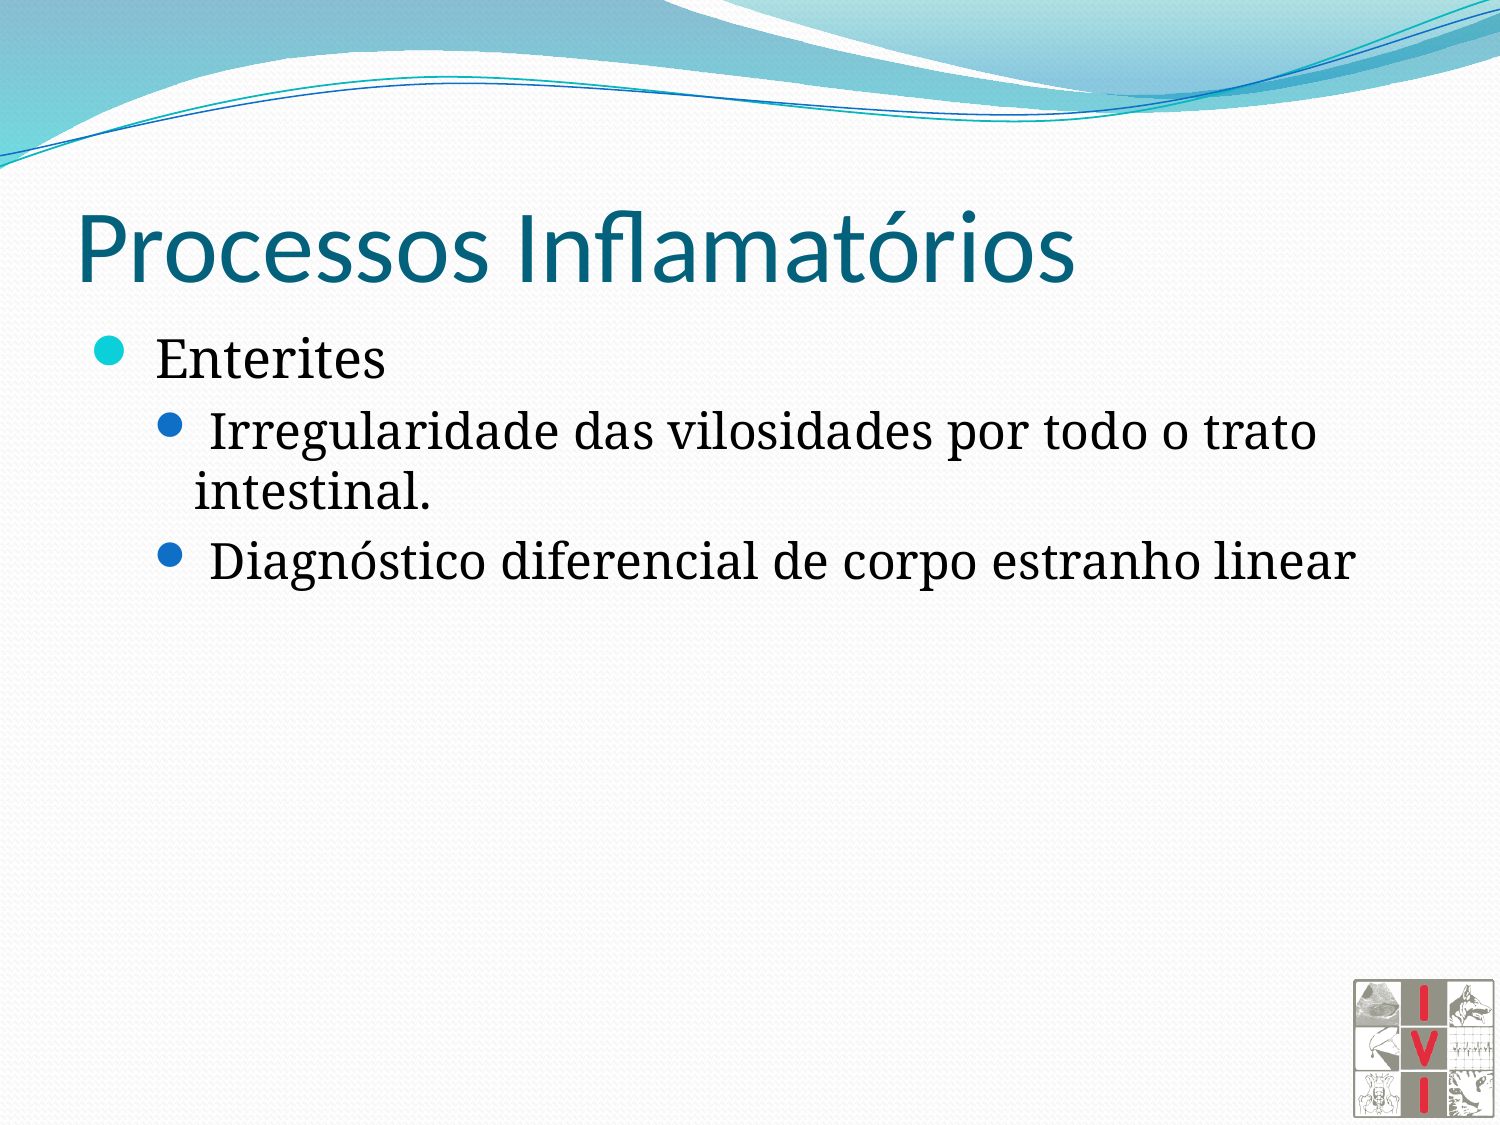

# Processos Inflamatórios
 Enterites
 Irregularidade das vilosidades por todo o trato intestinal.
 Diagnóstico diferencial de corpo estranho linear